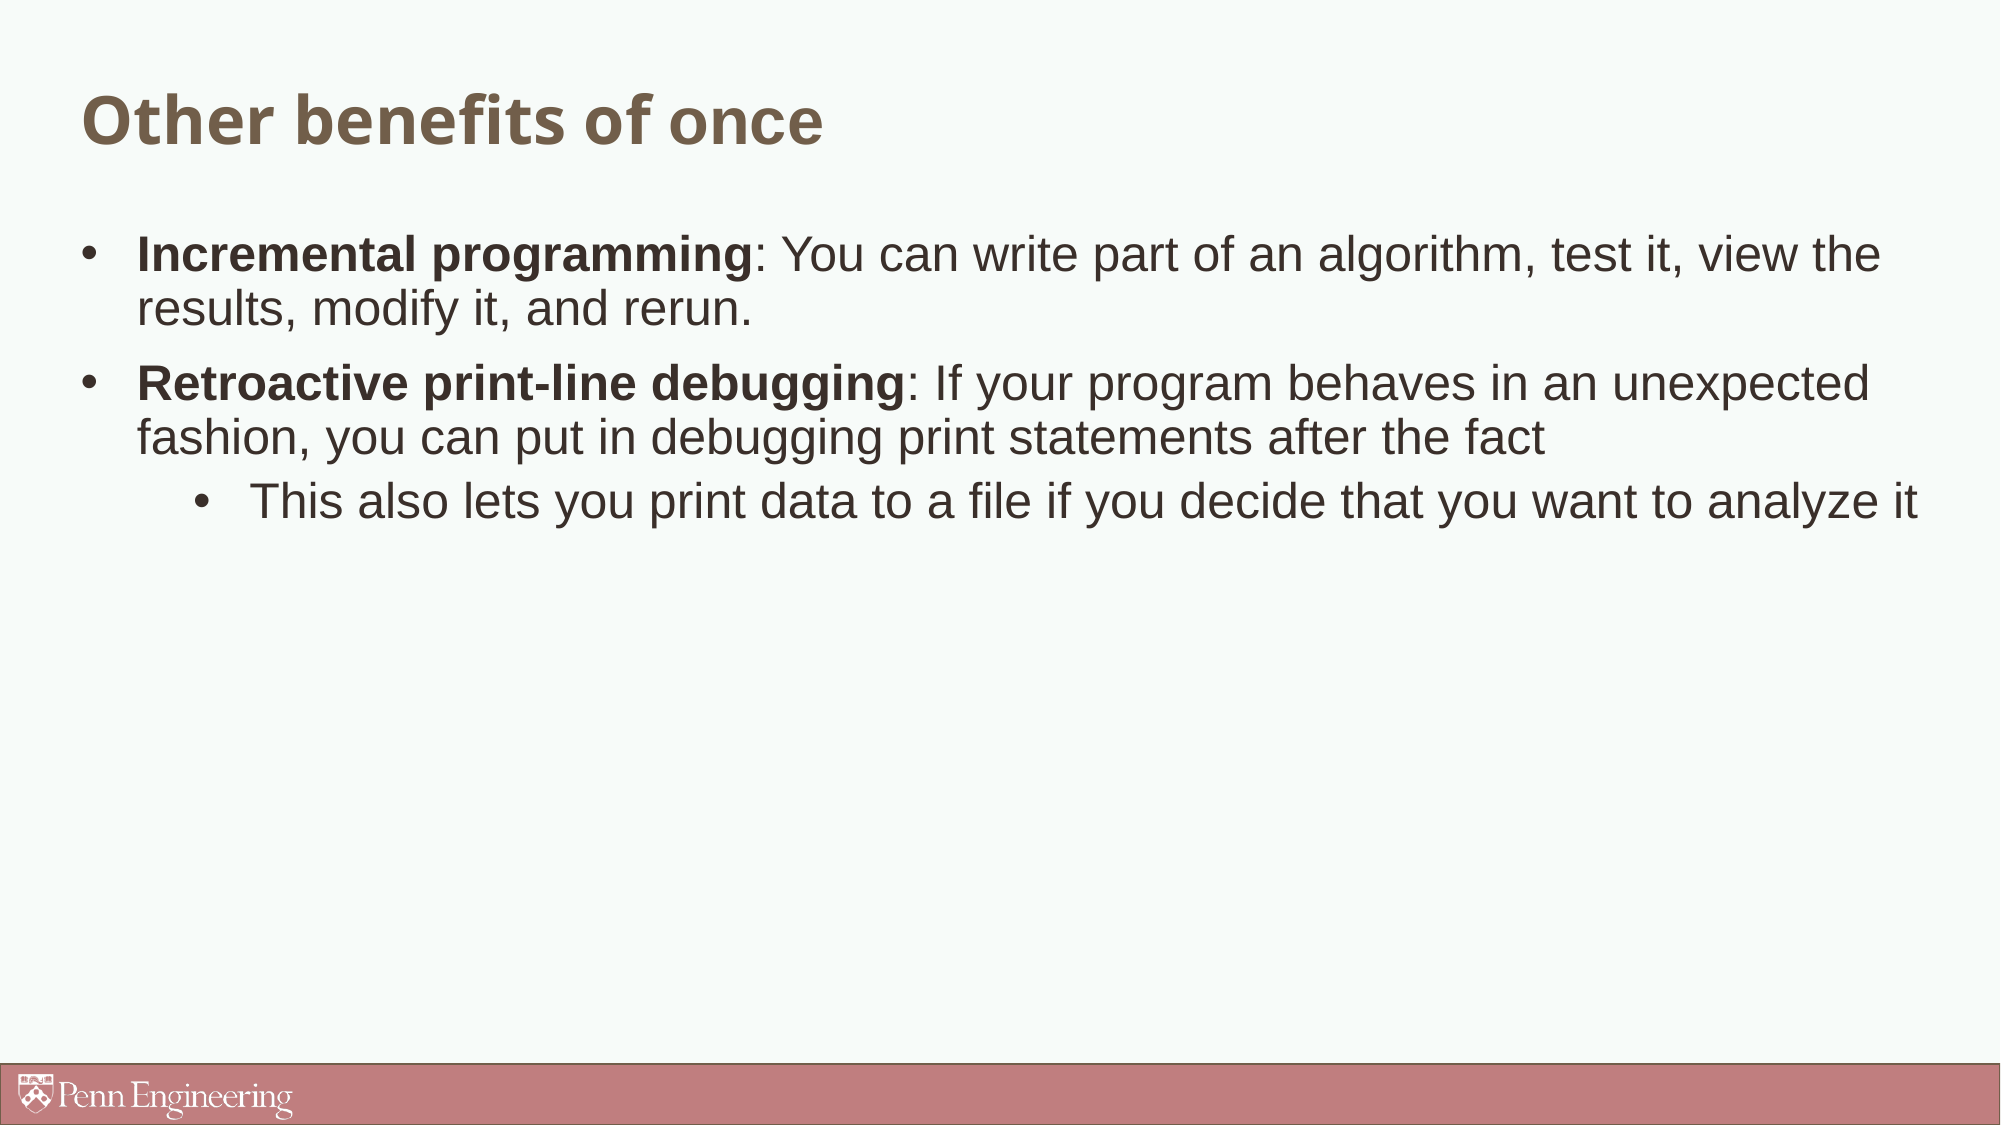

# Other benefits of once
Incremental programming: You can write part of an algorithm, test it, view the results, modify it, and rerun.
Retroactive print-line debugging: If your program behaves in an unexpected fashion, you can put in debugging print statements after the fact
This also lets you print data to a file if you decide that you want to analyze it